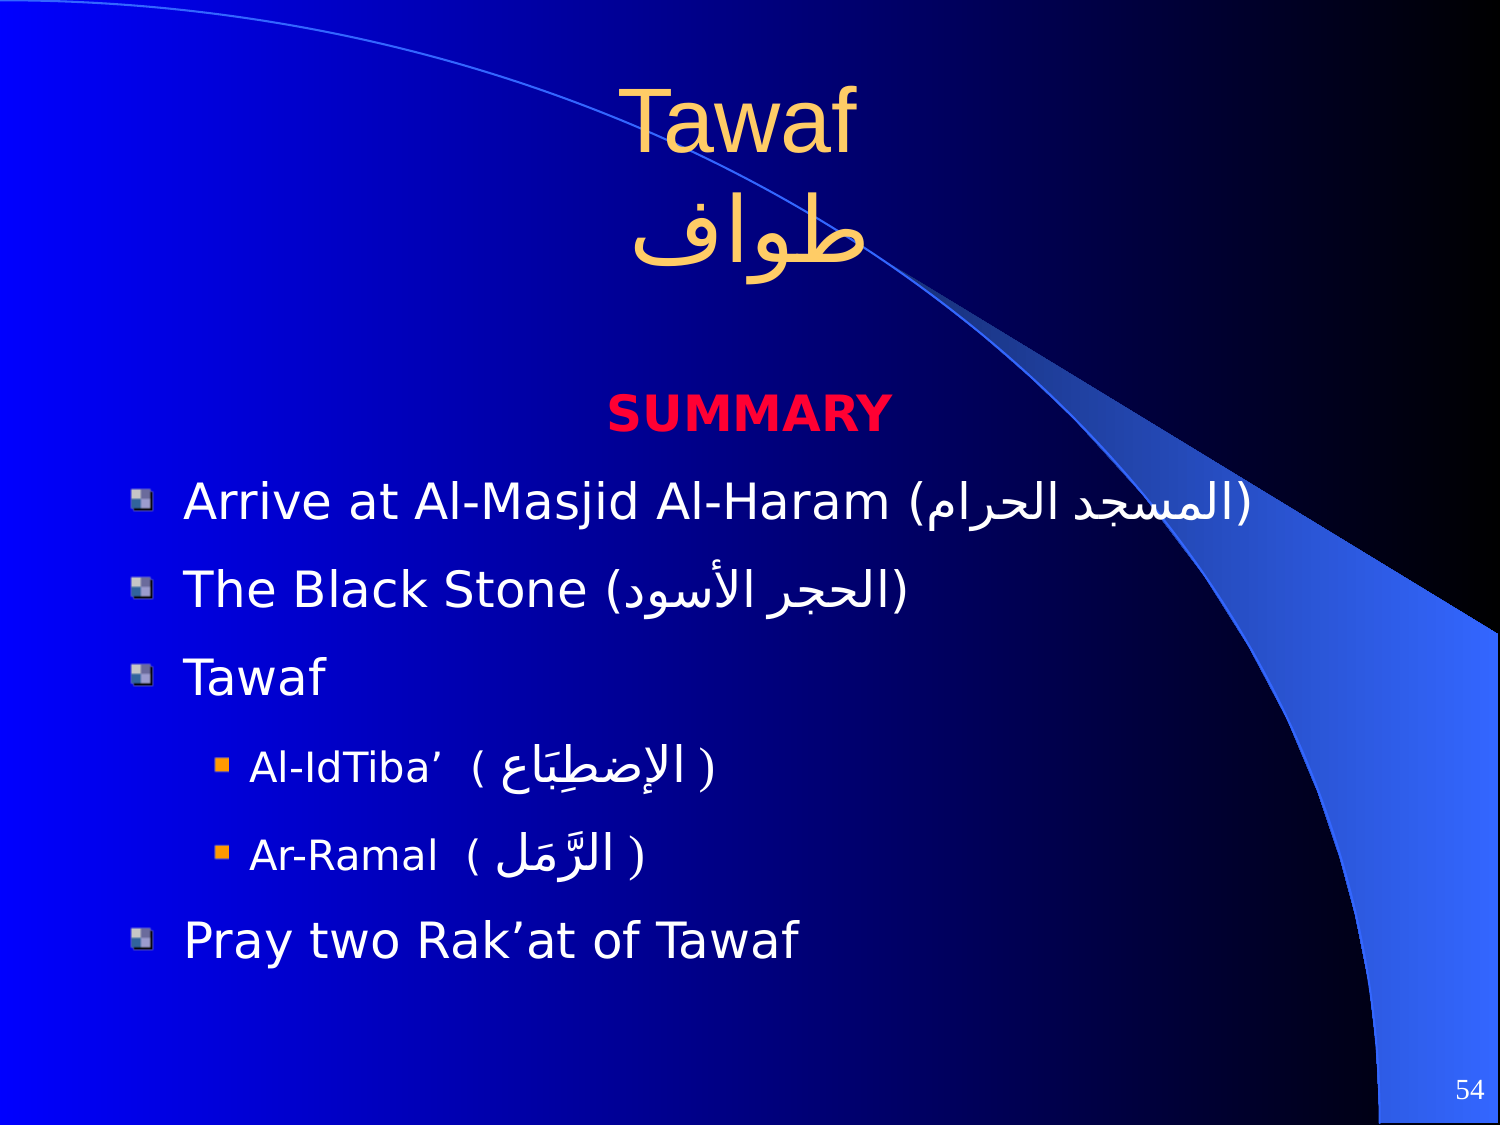

# Tawaf طواف
SUMMARY
Arrive at Al-Masjid Al-Haram (المسجد الحرام)
The Black Stone (الحجر الأسود)
Tawaf
Al-IdTiba’  ( الإضطِبَاع )
Ar-Ramal  ( الرَّمَل )
Pray two Rak’at of Tawaf
54